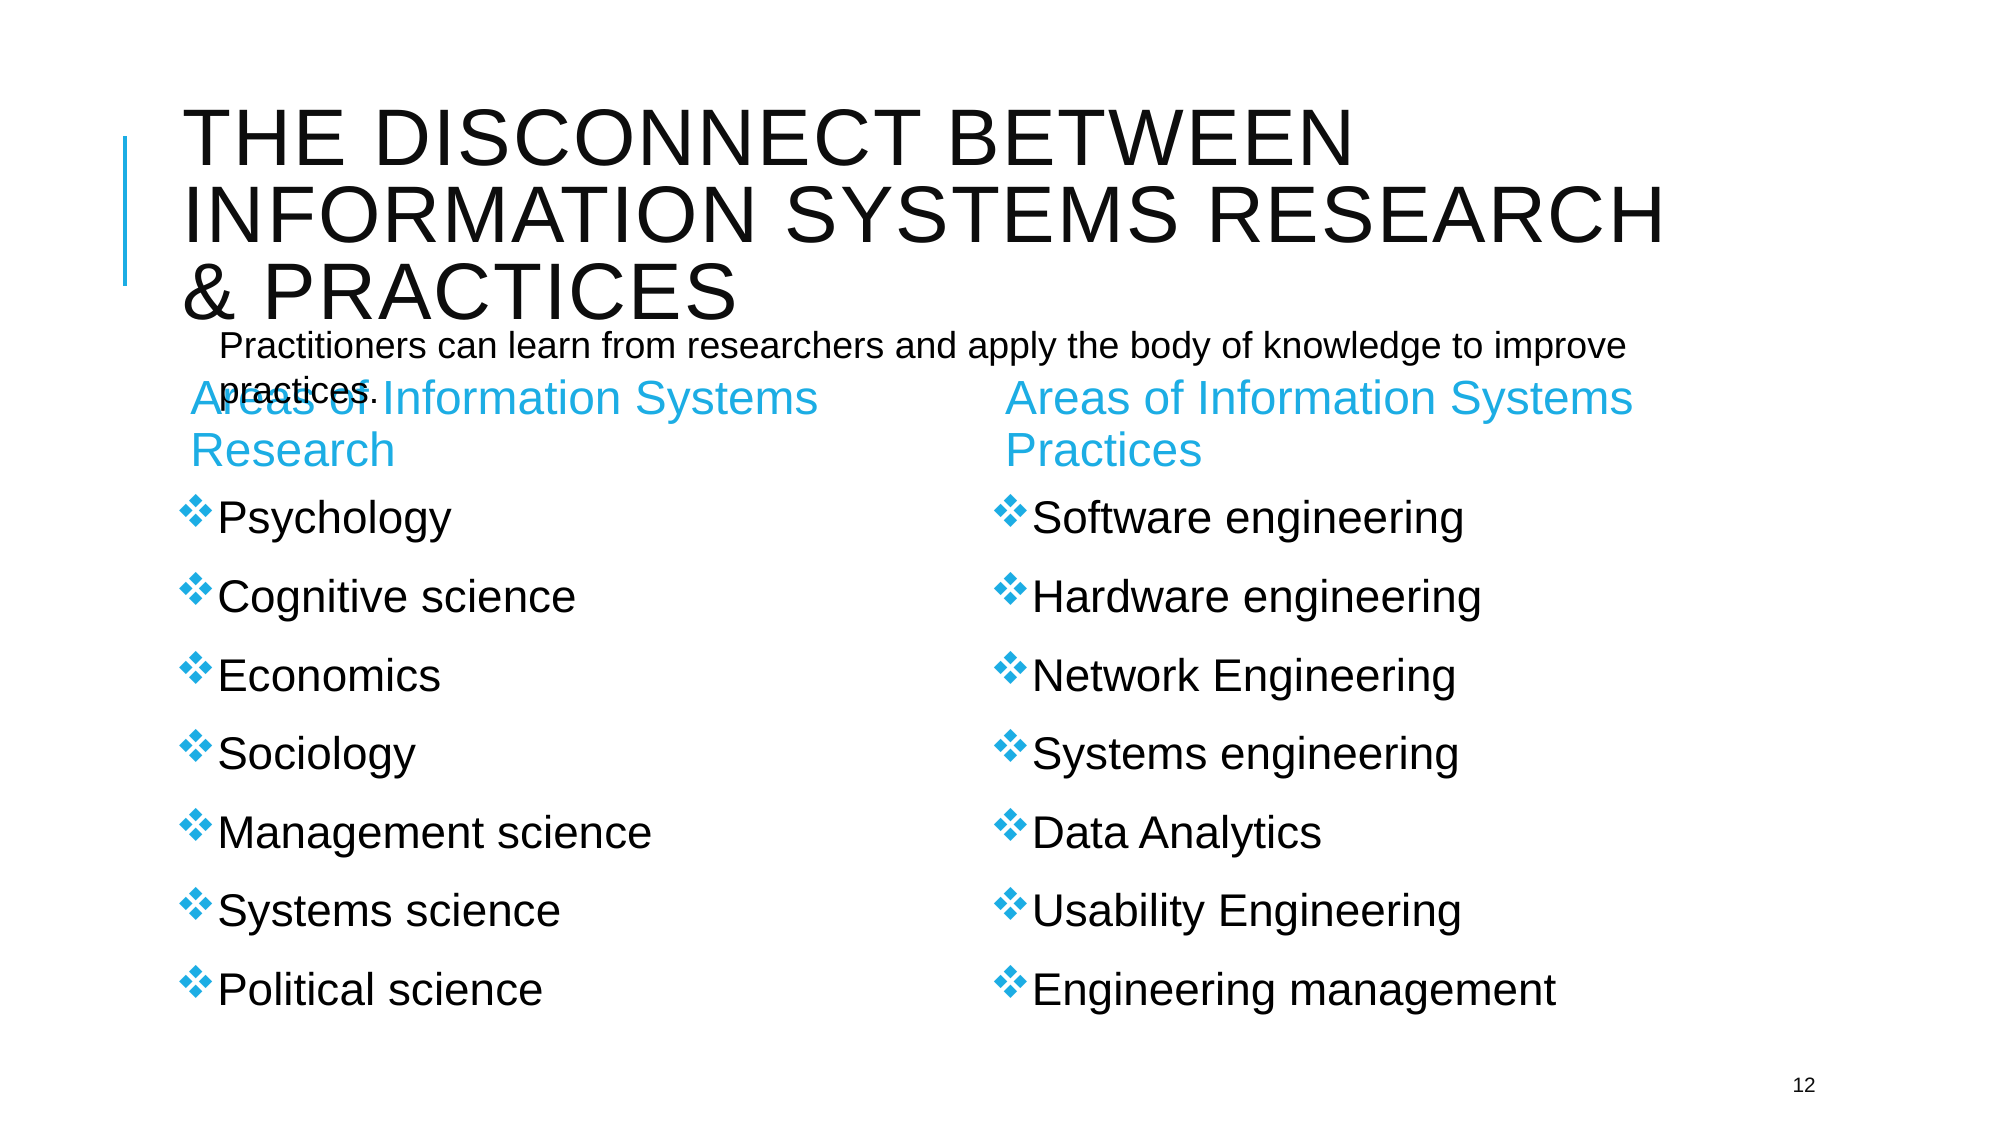

# The Disconnect between Information systems Research & Practices
Practitioners can learn from researchers and apply the body of knowledge to improve practices.
Areas of Information Systems Research
Areas of Information Systems Practices
Psychology
Cognitive science
Economics
Sociology
Management science
Systems science
Political science
Software engineering
Hardware engineering
Network Engineering
Systems engineering
Data Analytics
Usability Engineering
Engineering management

12